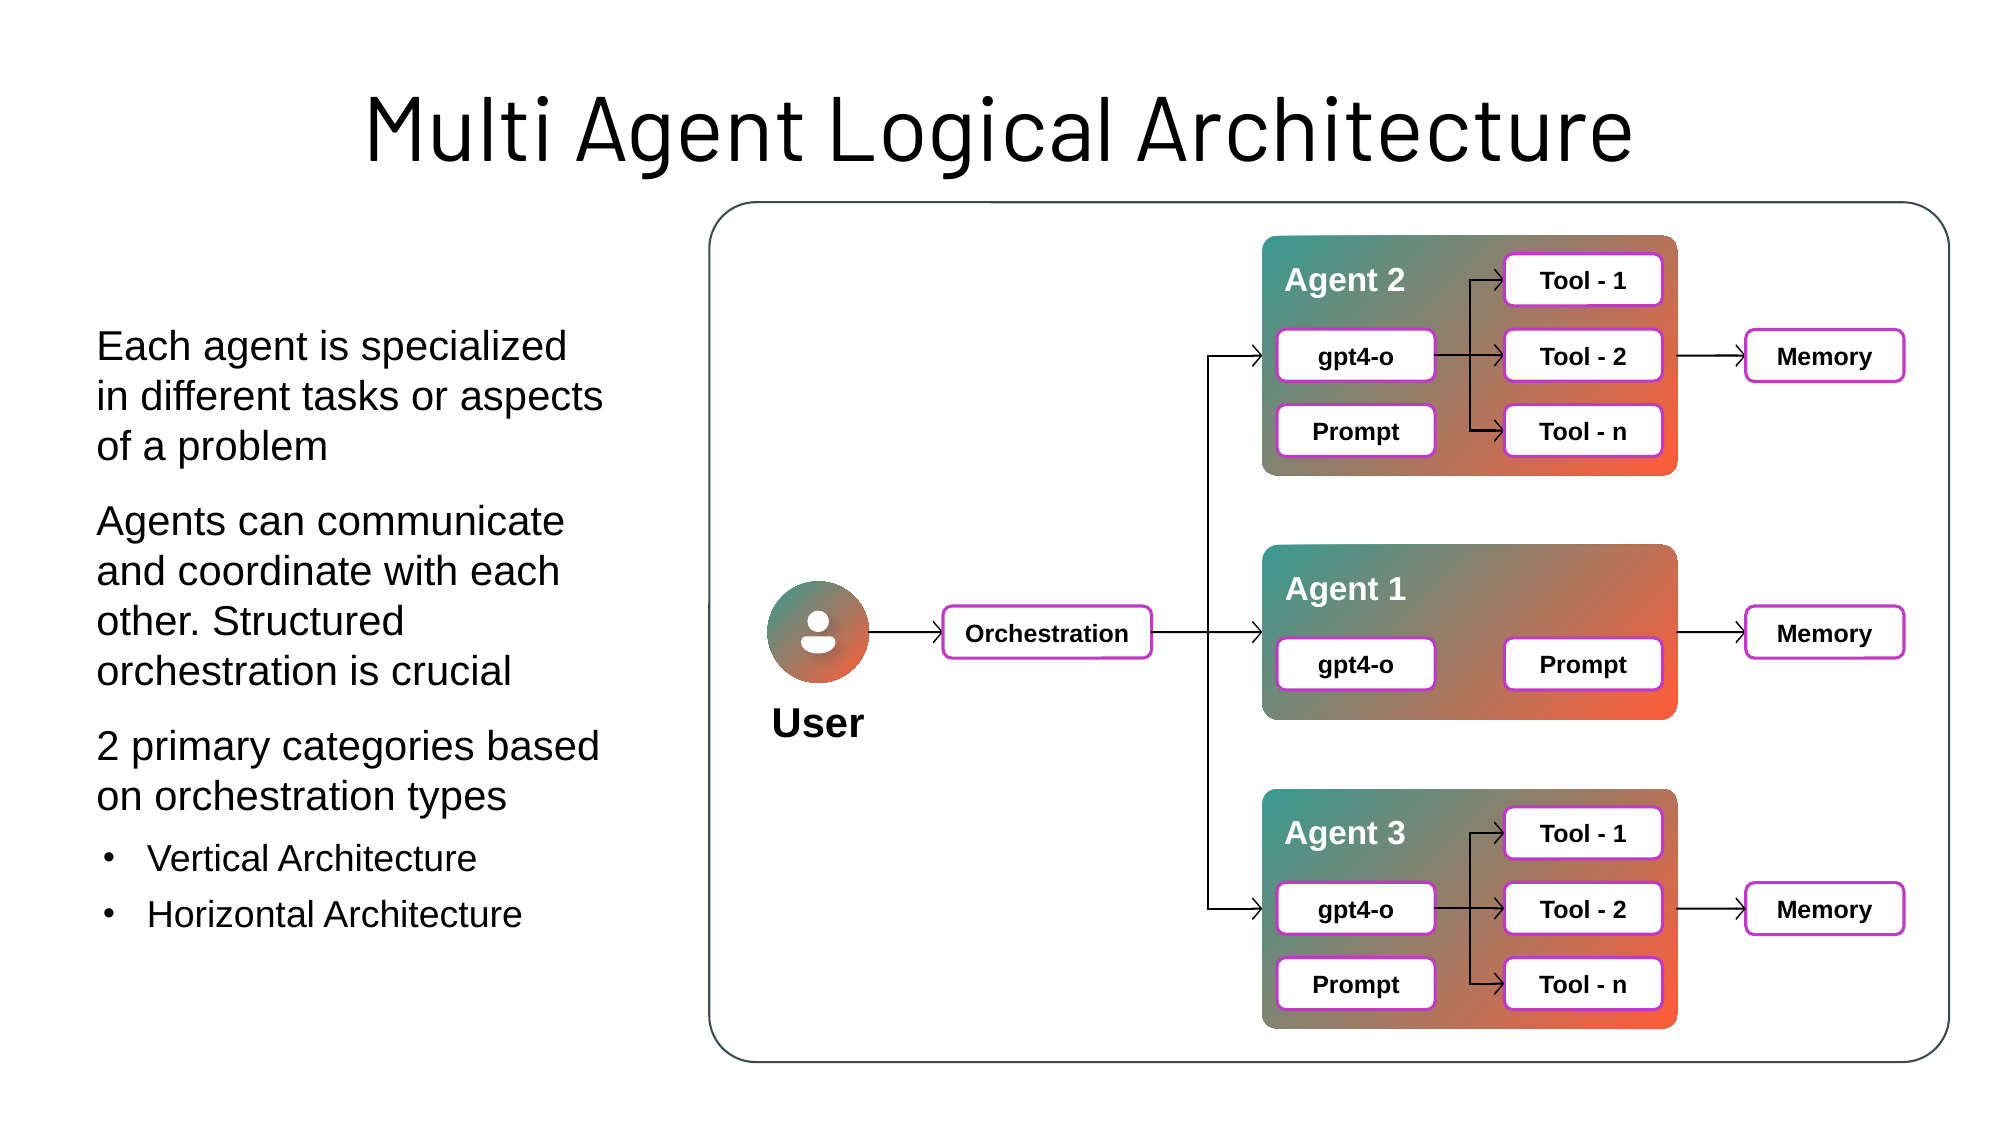

# Multi Agent Logical Architecture

Agent 2
Tool - 1
Each agent is specialized
in different tasks or aspects of a problem
Agents can communicate and coordinate with each other. Structured orchestration is crucial
2 primary categories based on orchestration types
gpt4-o
Tool - 2
Memory
Prompt
Tool - n
Agent 1

Orchestration
Memory

gpt4-o
Prompt
User
Agent 3
Tool - 1
Vertical Architecture
gpt4-o
Tool - 2
Memory
Horizontal Architecture
Prompt
Tool - n